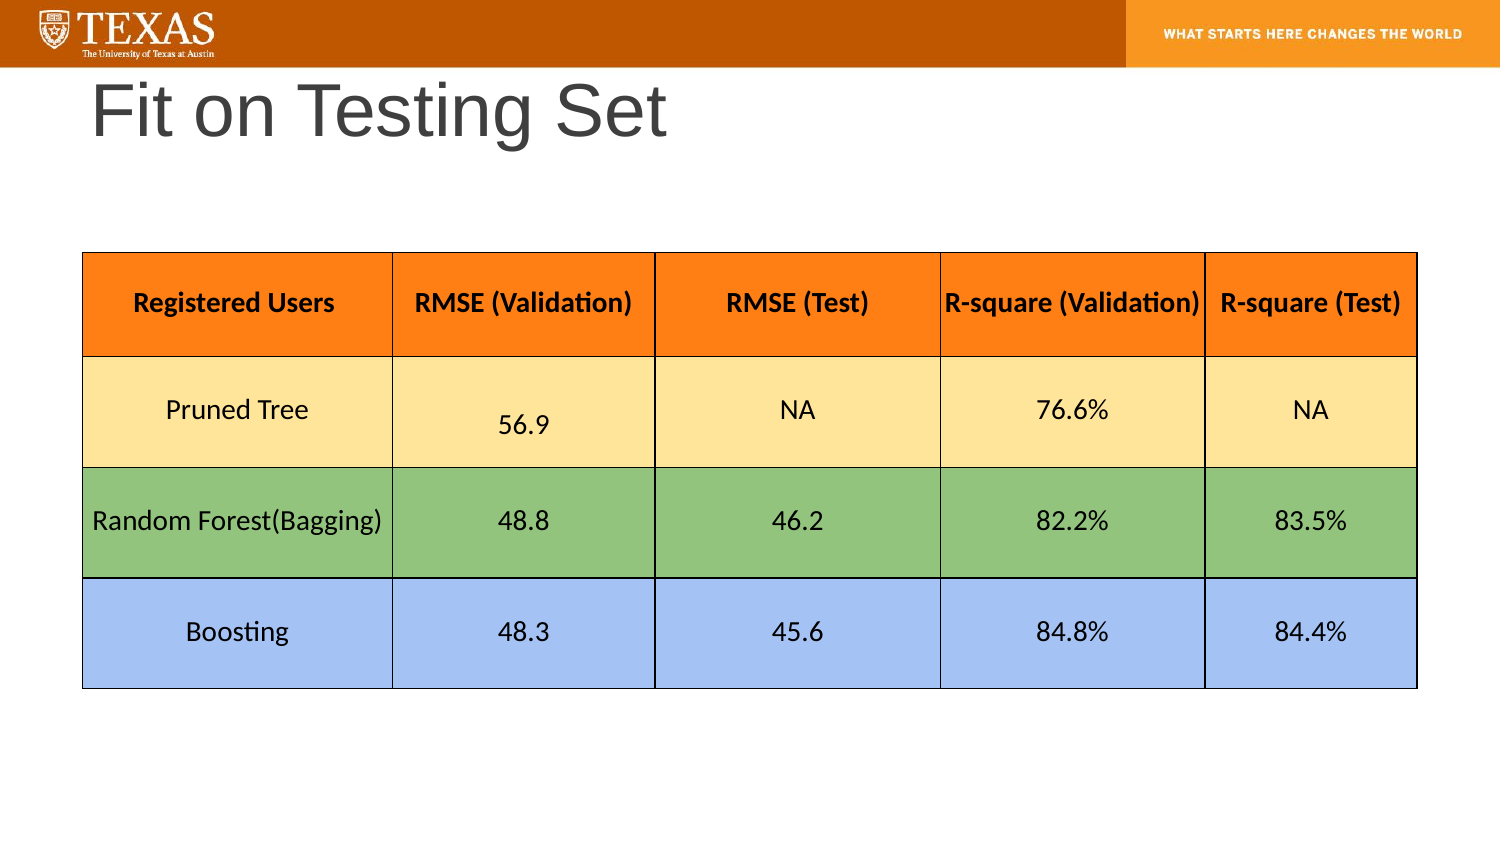

# Fit on Testing Set
| Registered Users | RMSE (Validation) | RMSE (Test) | R-square (Validation) | R-square (Test) |
| --- | --- | --- | --- | --- |
| Pruned Tree | 56.9 | NA | 76.6% | NA |
| Random Forest(Bagging) | 48.8 | 46.2 | 82.2% | 83.5% |
| Boosting | 48.3 | 45.6 | 84.8% | 84.4% |